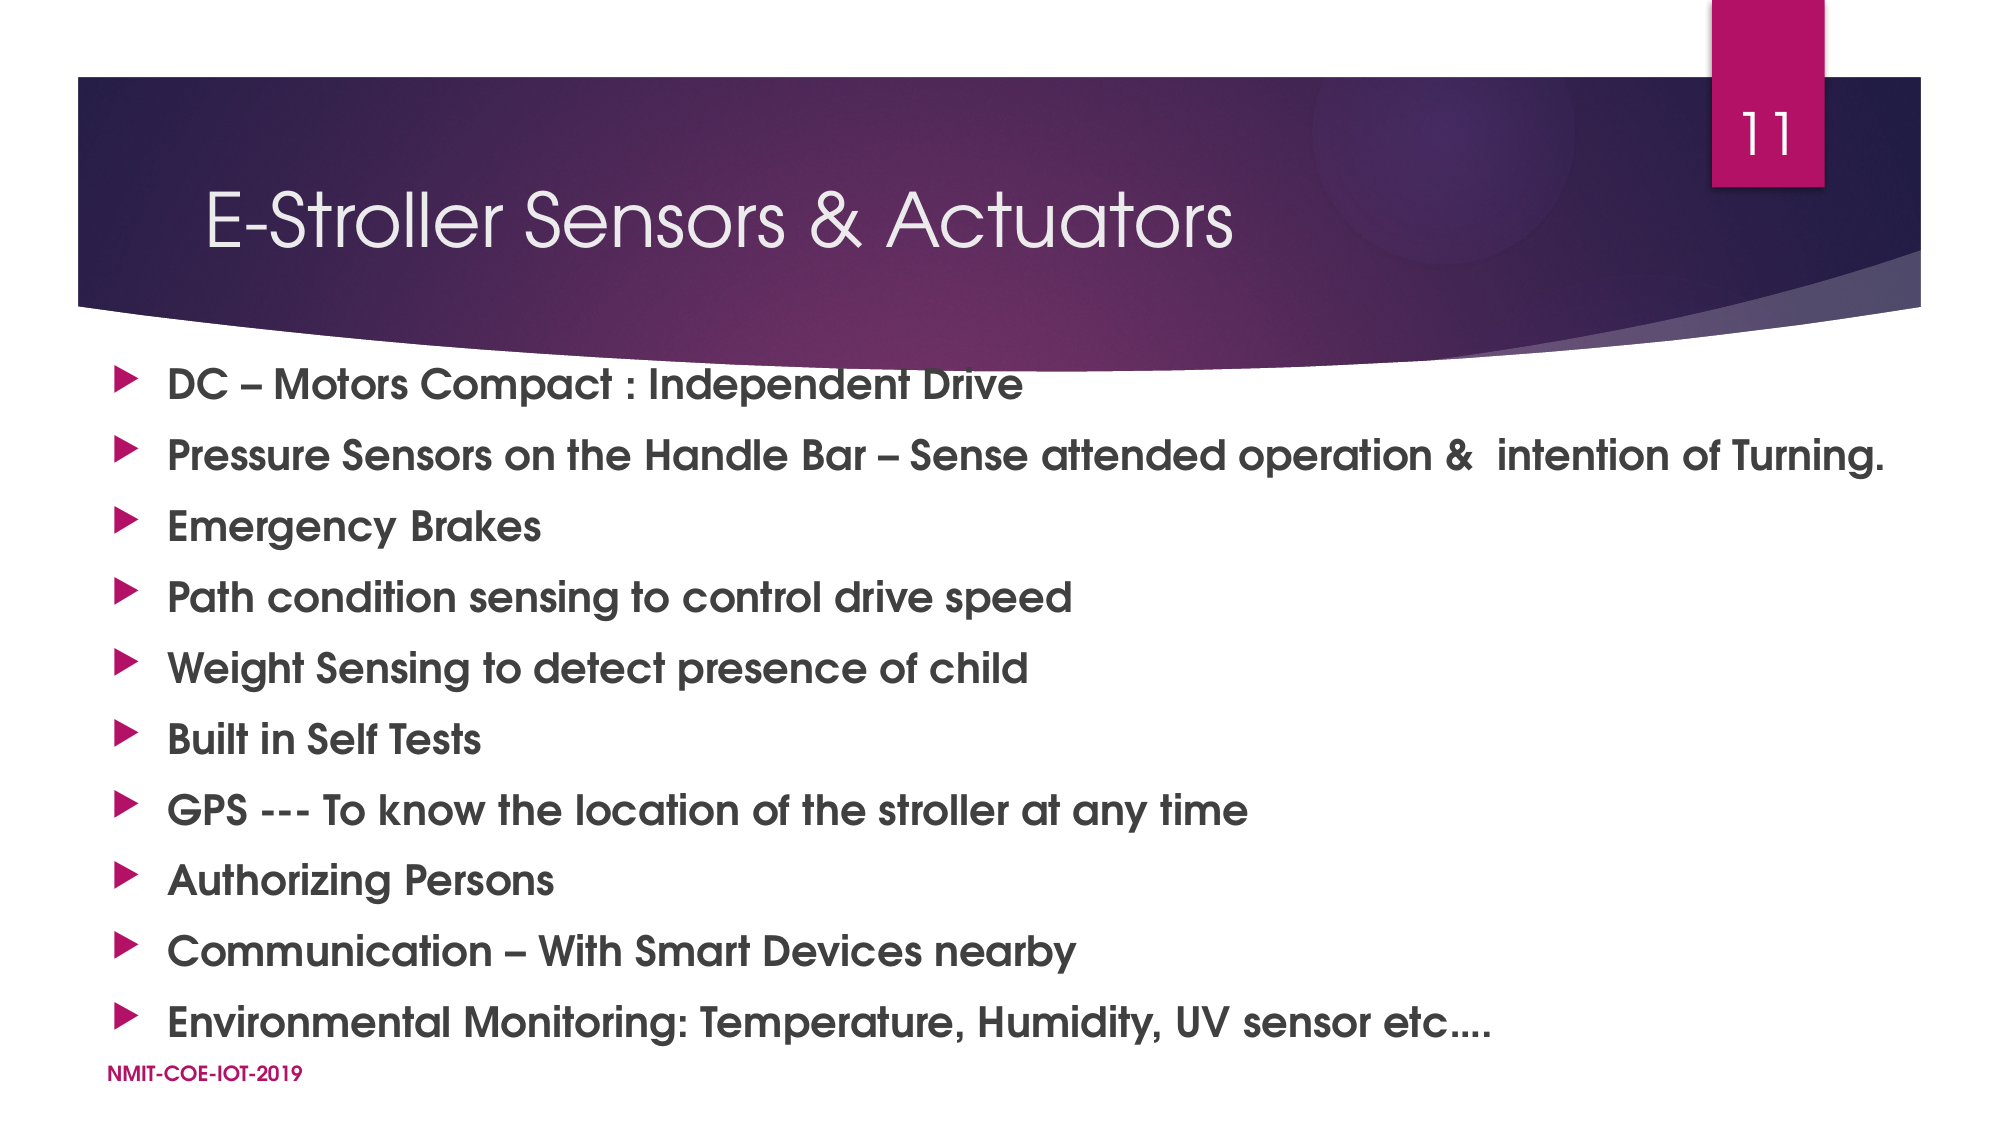

11
# E-Stroller Sensors & Actuators
DC – Motors Compact : Independent Drive
Pressure Sensors on the Handle Bar – Sense attended operation &  intention of Turning.
Emergency Brakes
Path condition sensing to control drive speed
Weight Sensing to detect presence of child
Built in Self Tests
GPS --- To know the location of the stroller at any time
Authorizing Persons
Communication – With Smart Devices nearby
Environmental Monitoring: Temperature, Humidity, UV sensor etc….
NMIT-COE-IOT-2019